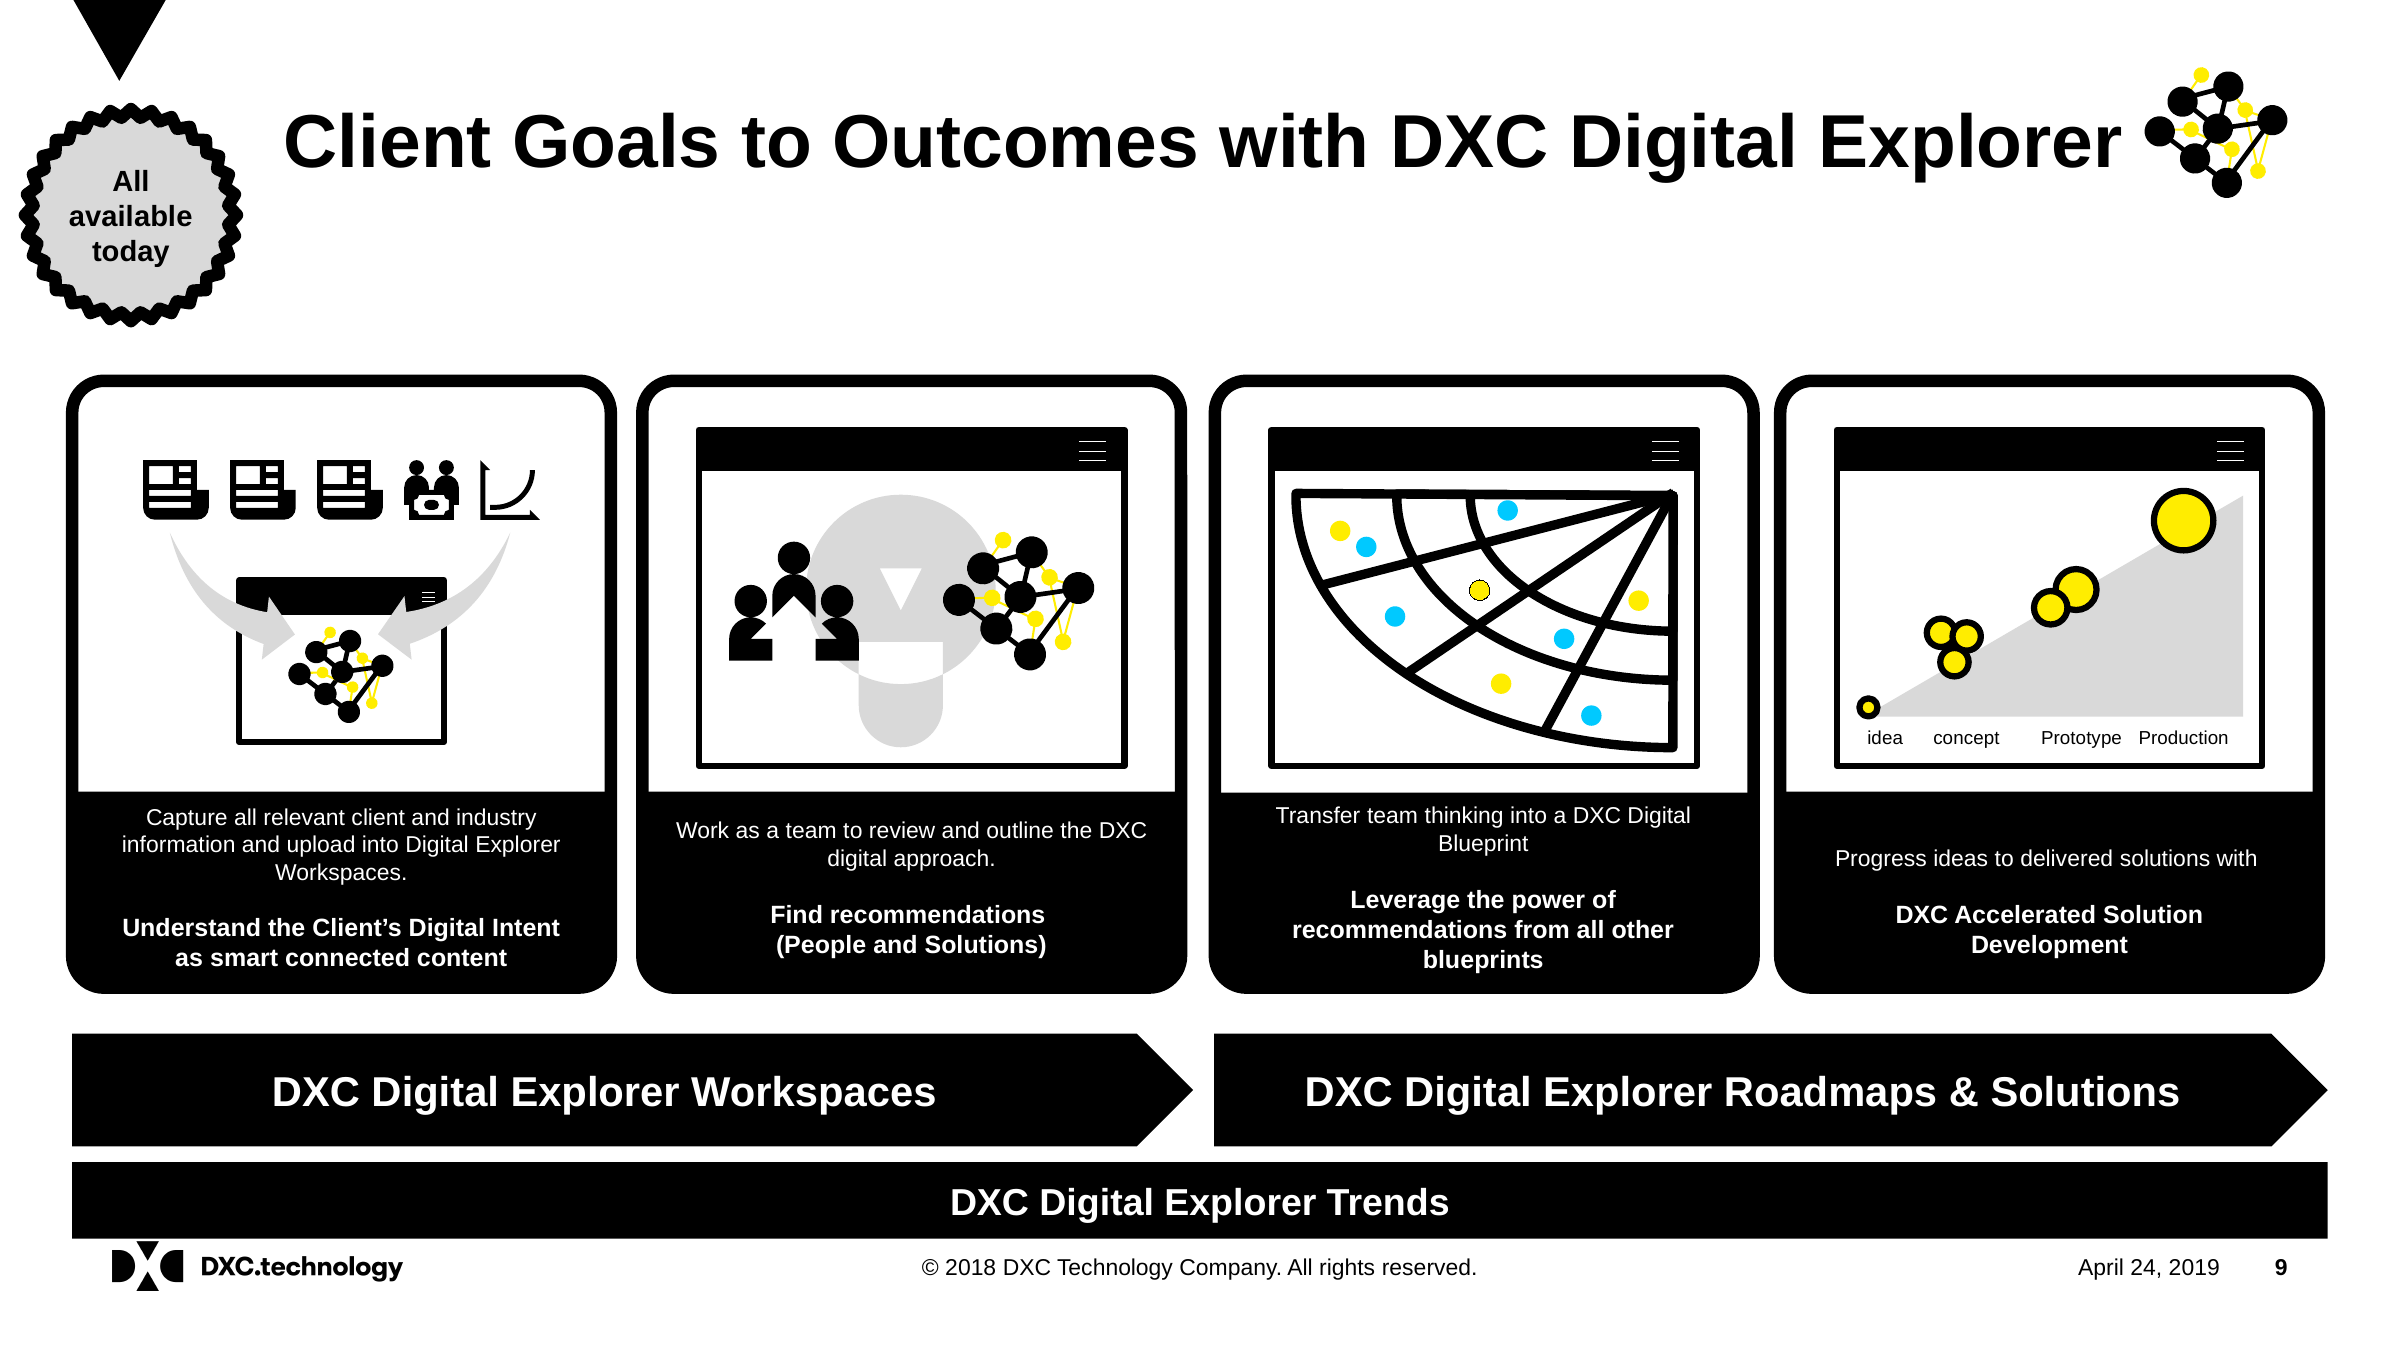

# Client Goals to Outcomes with DXC Digital Explorer
All available today

idea
concept
Prototype
Production

Transfer team thinking into a DXC Digital Blueprint
Leverage the power of recommendations from all other blueprints
Capture all relevant client and industry information and upload into Digital Explorer Workspaces.

Understand the Client’s Digital Intent as smart connected content
Work as a team to review and outline the DXC digital approach.
Find recommendations
(People and Solutions)
Progress ideas to delivered solutions with
DXC Accelerated Solution Development
DXC Digital Explorer Roadmaps & Solutions
DXC Digital Explorer Workspaces
DXC Digital Explorer Trends